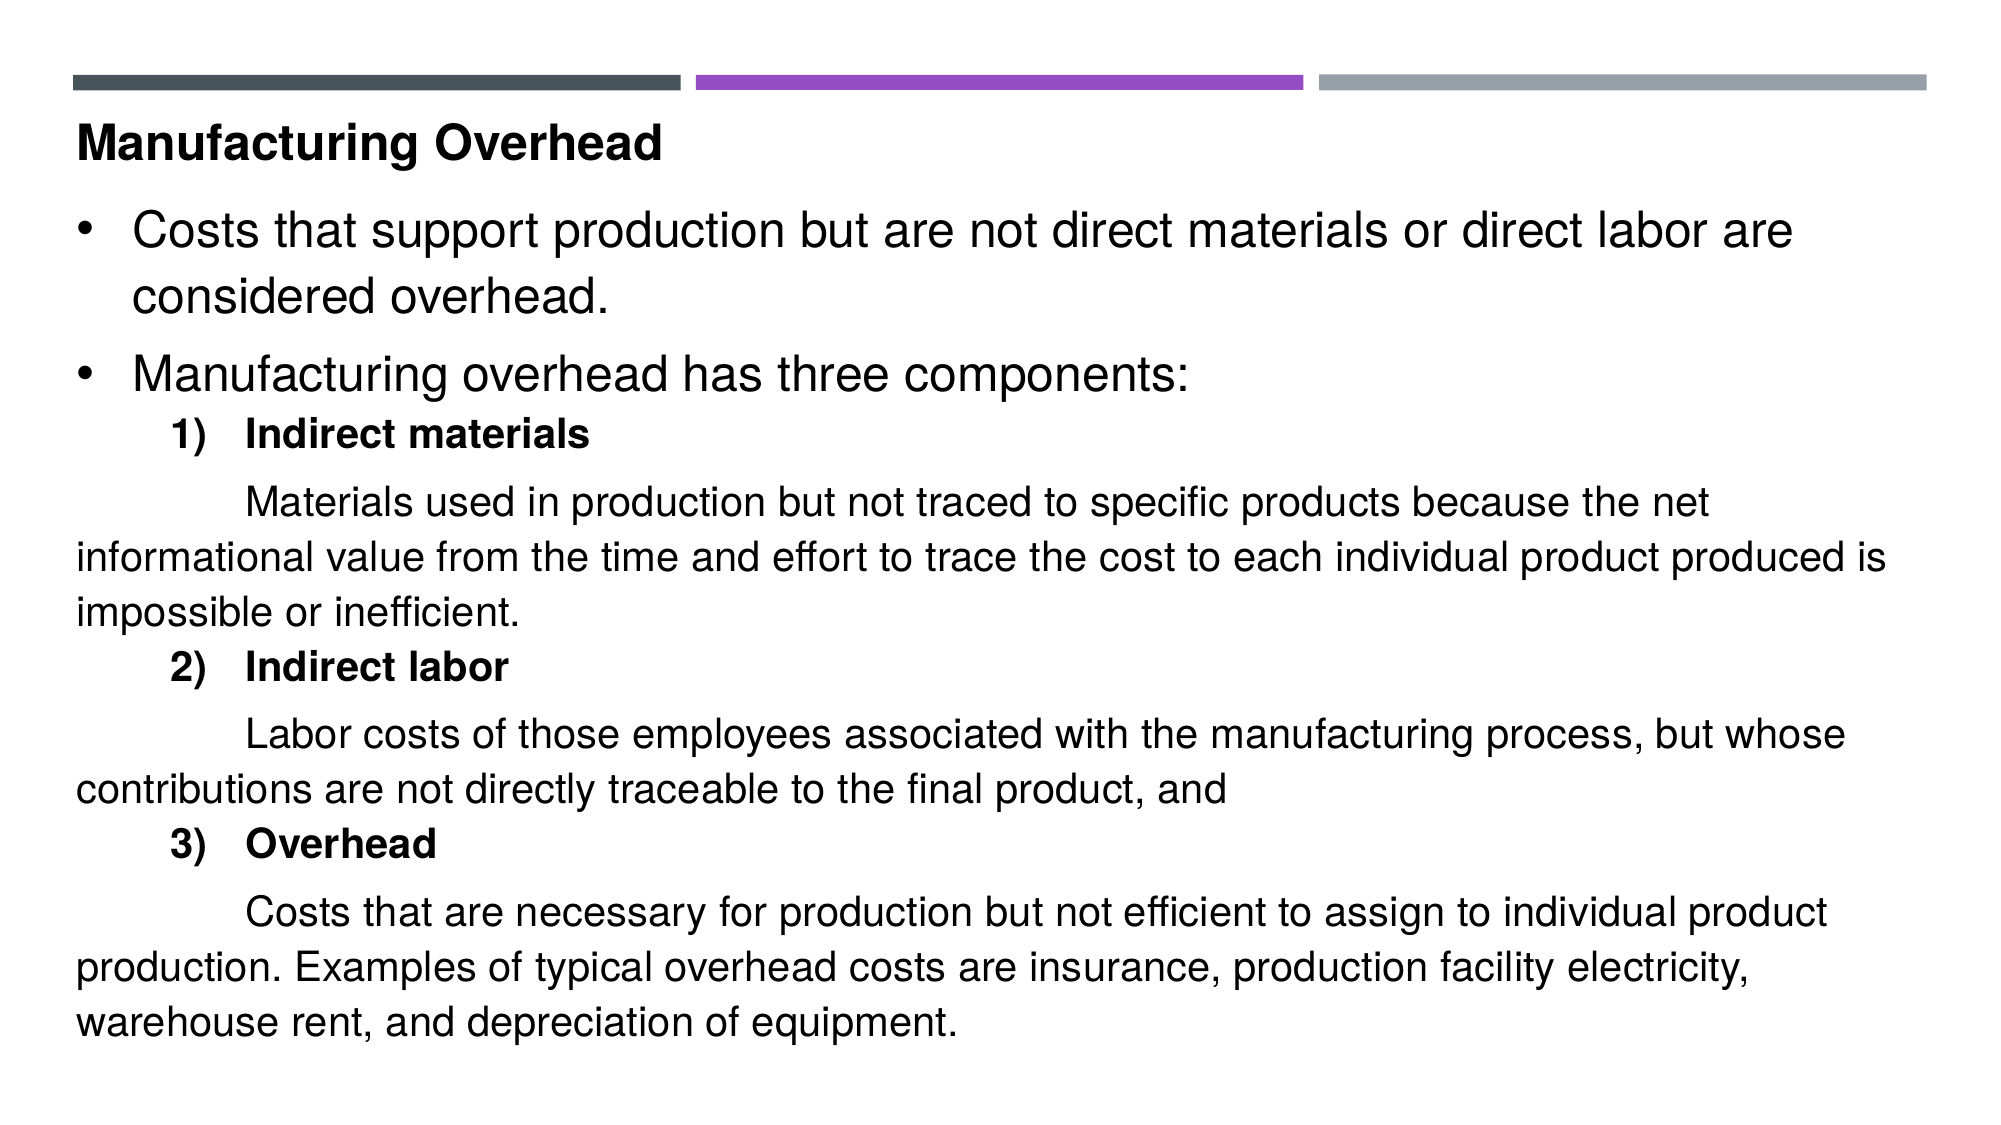

Manufacturing Overhead
Costs that support production but are not direct materials or direct labor are considered overhead.
Manufacturing overhead has three components:
Indirect materials
Materials used in production but not traced to specific products because the net informational value from the time and effort to trace the cost to each individual product produced is impossible or inefficient.
Indirect labor
Labor costs of those employees associated with the manufacturing process, but whose contributions are not directly traceable to the final product, and
Overhead
Costs that are necessary for production but not efficient to assign to individual product production. Examples of typical overhead costs are insurance, production facility electricity, warehouse rent, and depreciation of equipment.
34